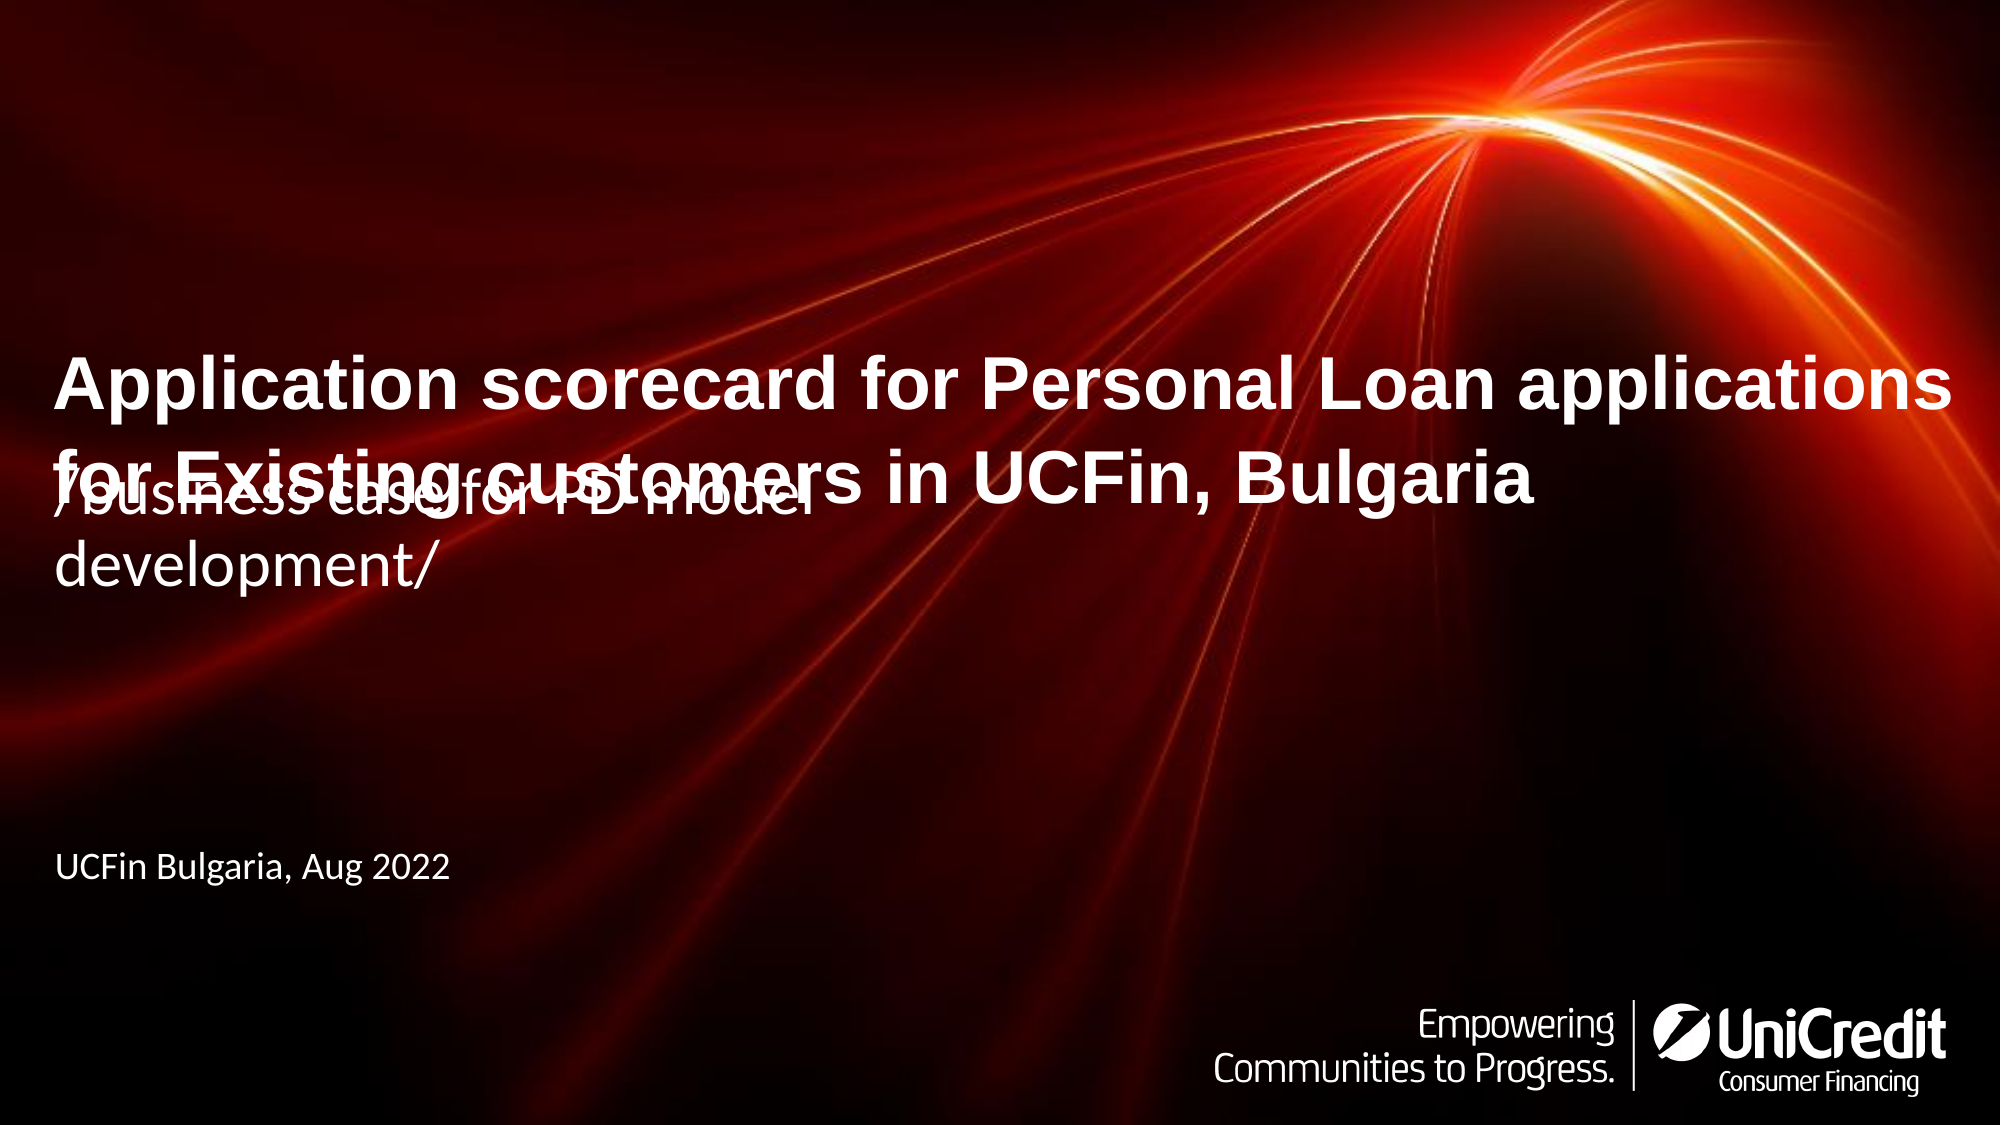

# Application scorecard for Personal Loan applications for Existing customers in UCFin, Bulgaria
/business case for PD model development/
UCFin Bulgaria, Aug 2022